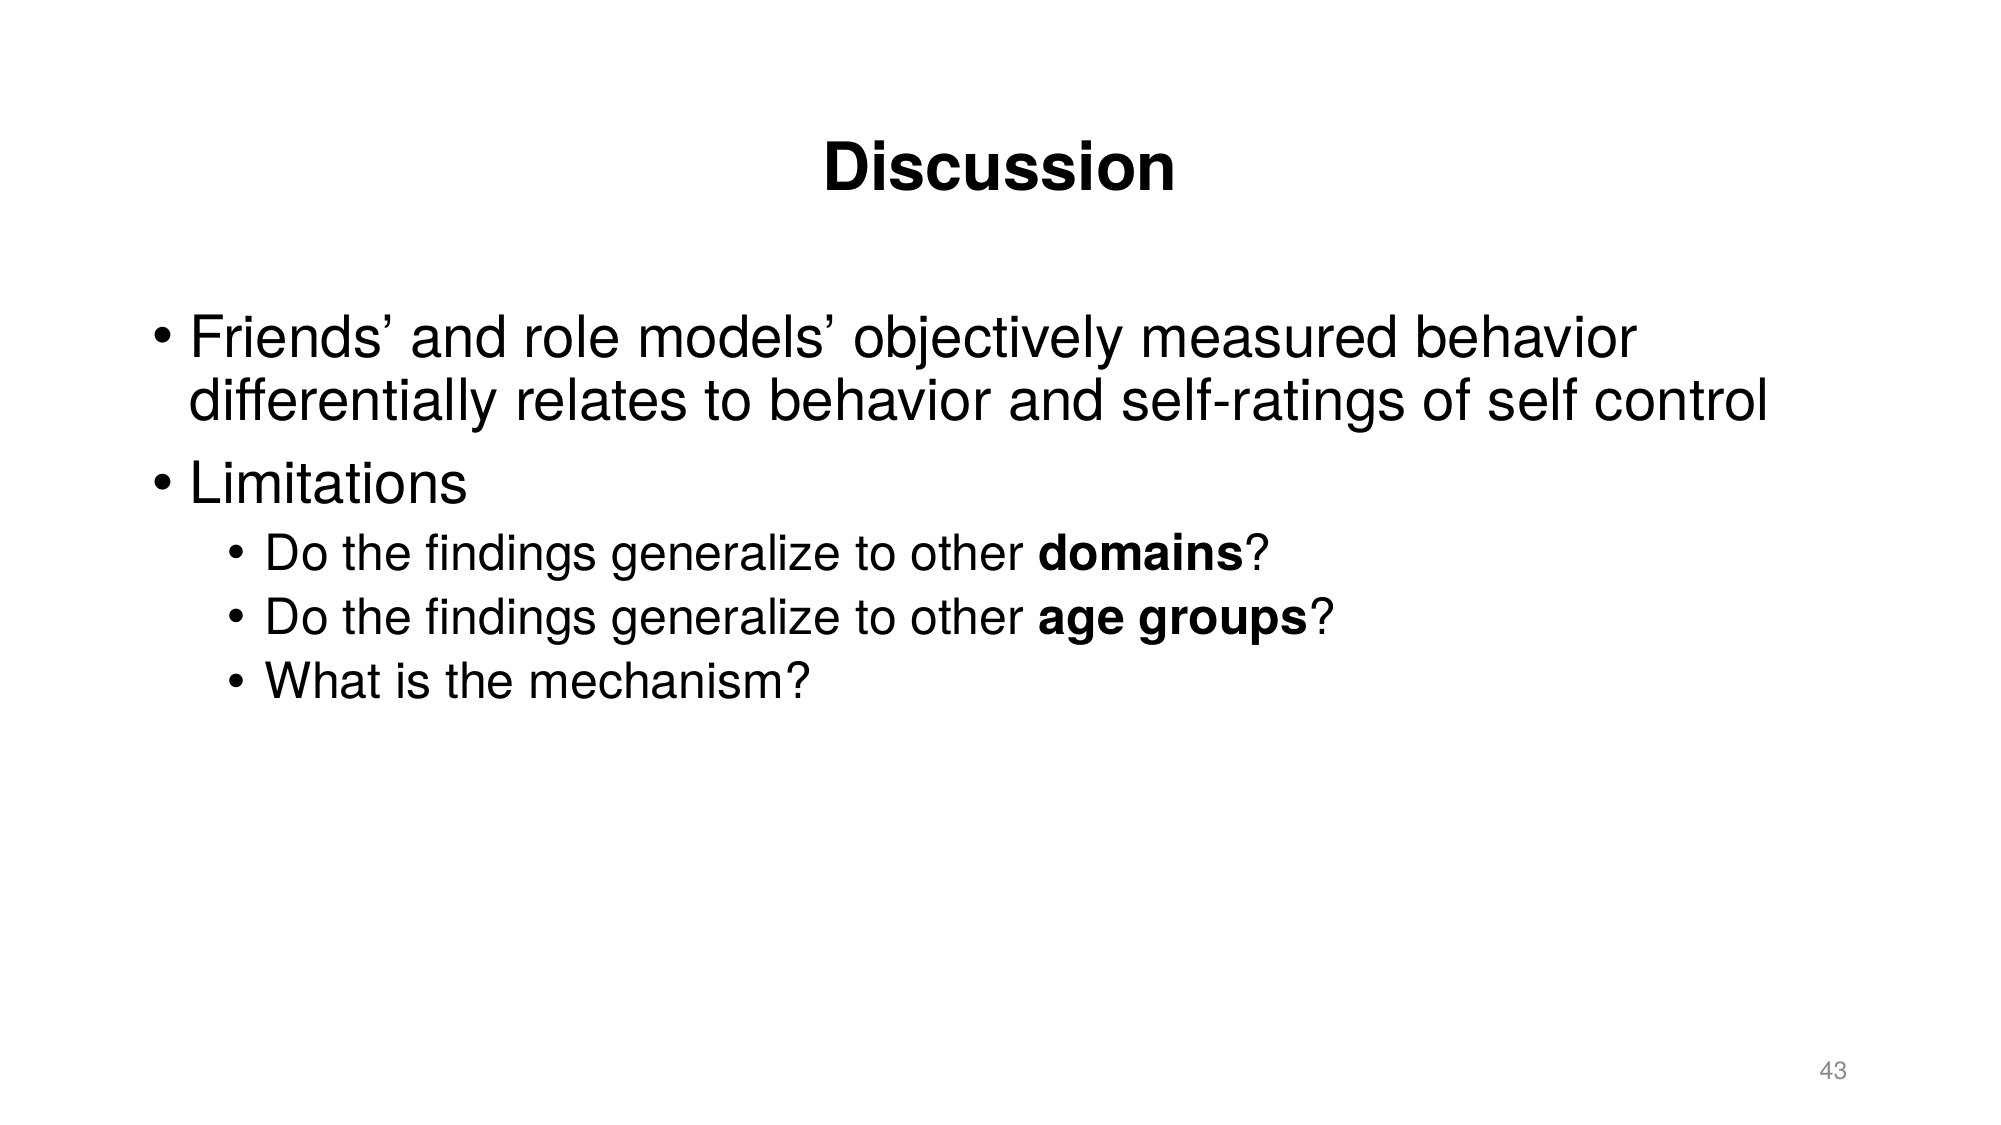

# Discussion
Friends’ and role models’ objectively measured behavior differentially relates to behavior and self-ratings of self control
Limitations
Do the findings generalize to other domains?
Do the findings generalize to other age groups?
What is the mechanism?
43